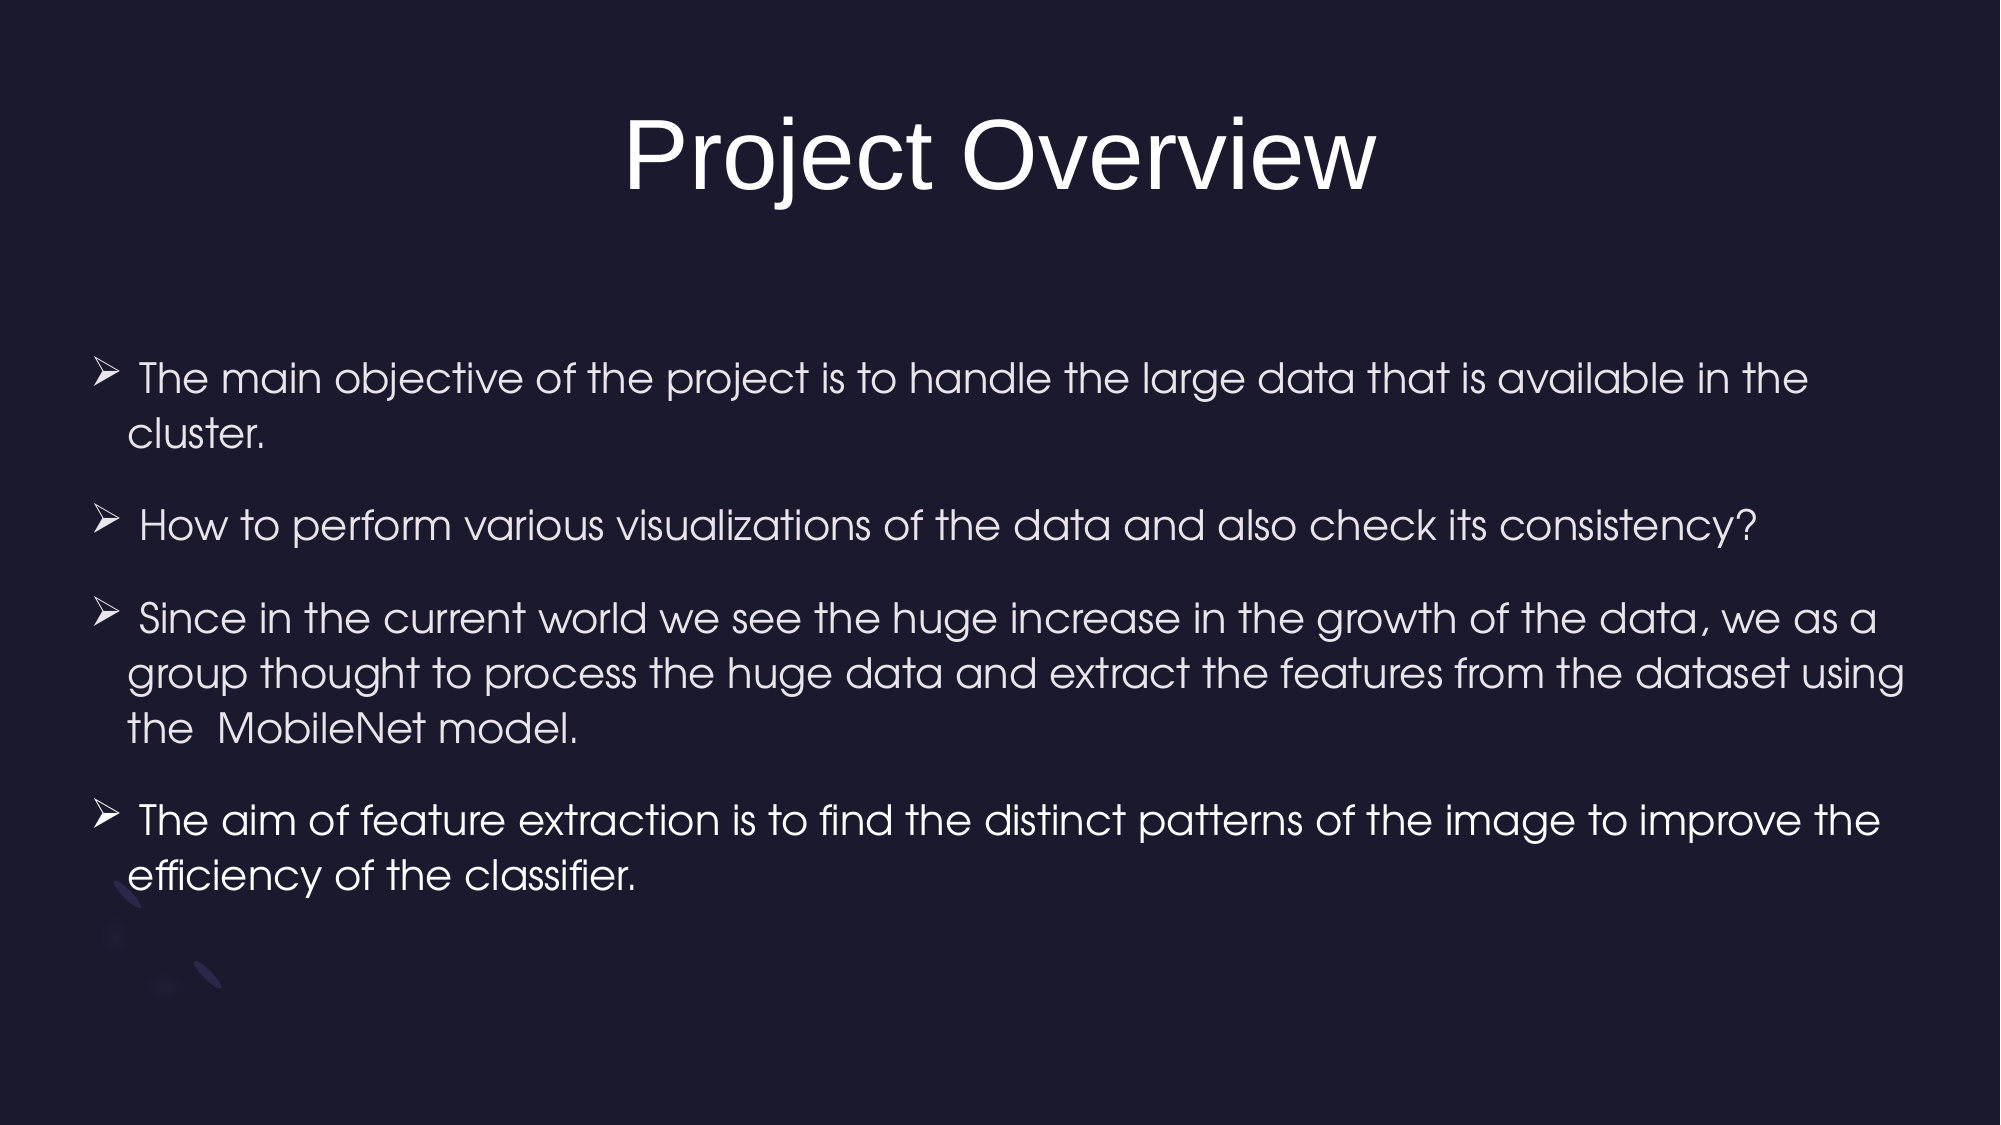

# Project Overview
 The main objective of the project is to handle the large data that is available in the cluster.
 How to perform various visualizations of the data and also check its consistency?
 Since in the current world we see the huge increase in the growth of the data, we as a group thought to process the huge data and extract the features from the dataset using the  MobileNet model.
 The aim of feature extraction is to find the distinct patterns of the image to improve the efficiency of the classifier.